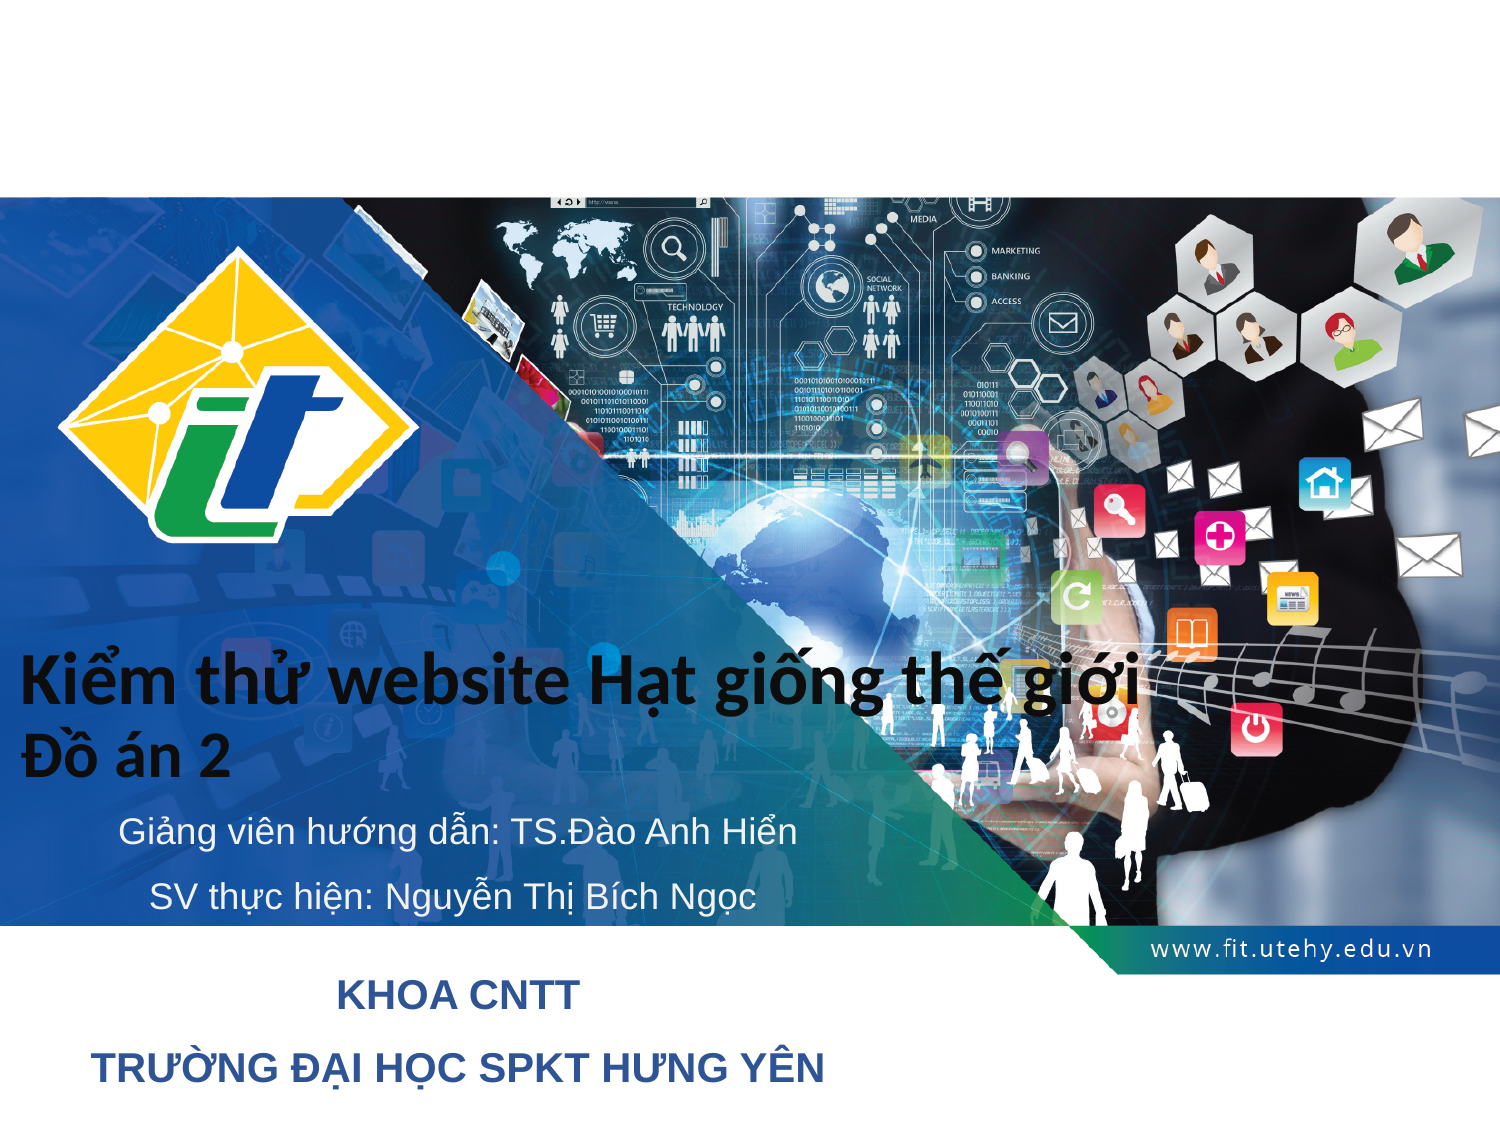

# Kiểm thử website Hạt giống thế giới Đồ án 2
Giảng viên hướng dẫn: TS.Đào Anh Hiển
SV thực hiện: Nguyễn Thị Bích Ngọc
KHOA CNTT
TRƯỜNG ĐẠI HỌC SPKT HƯNG YÊN